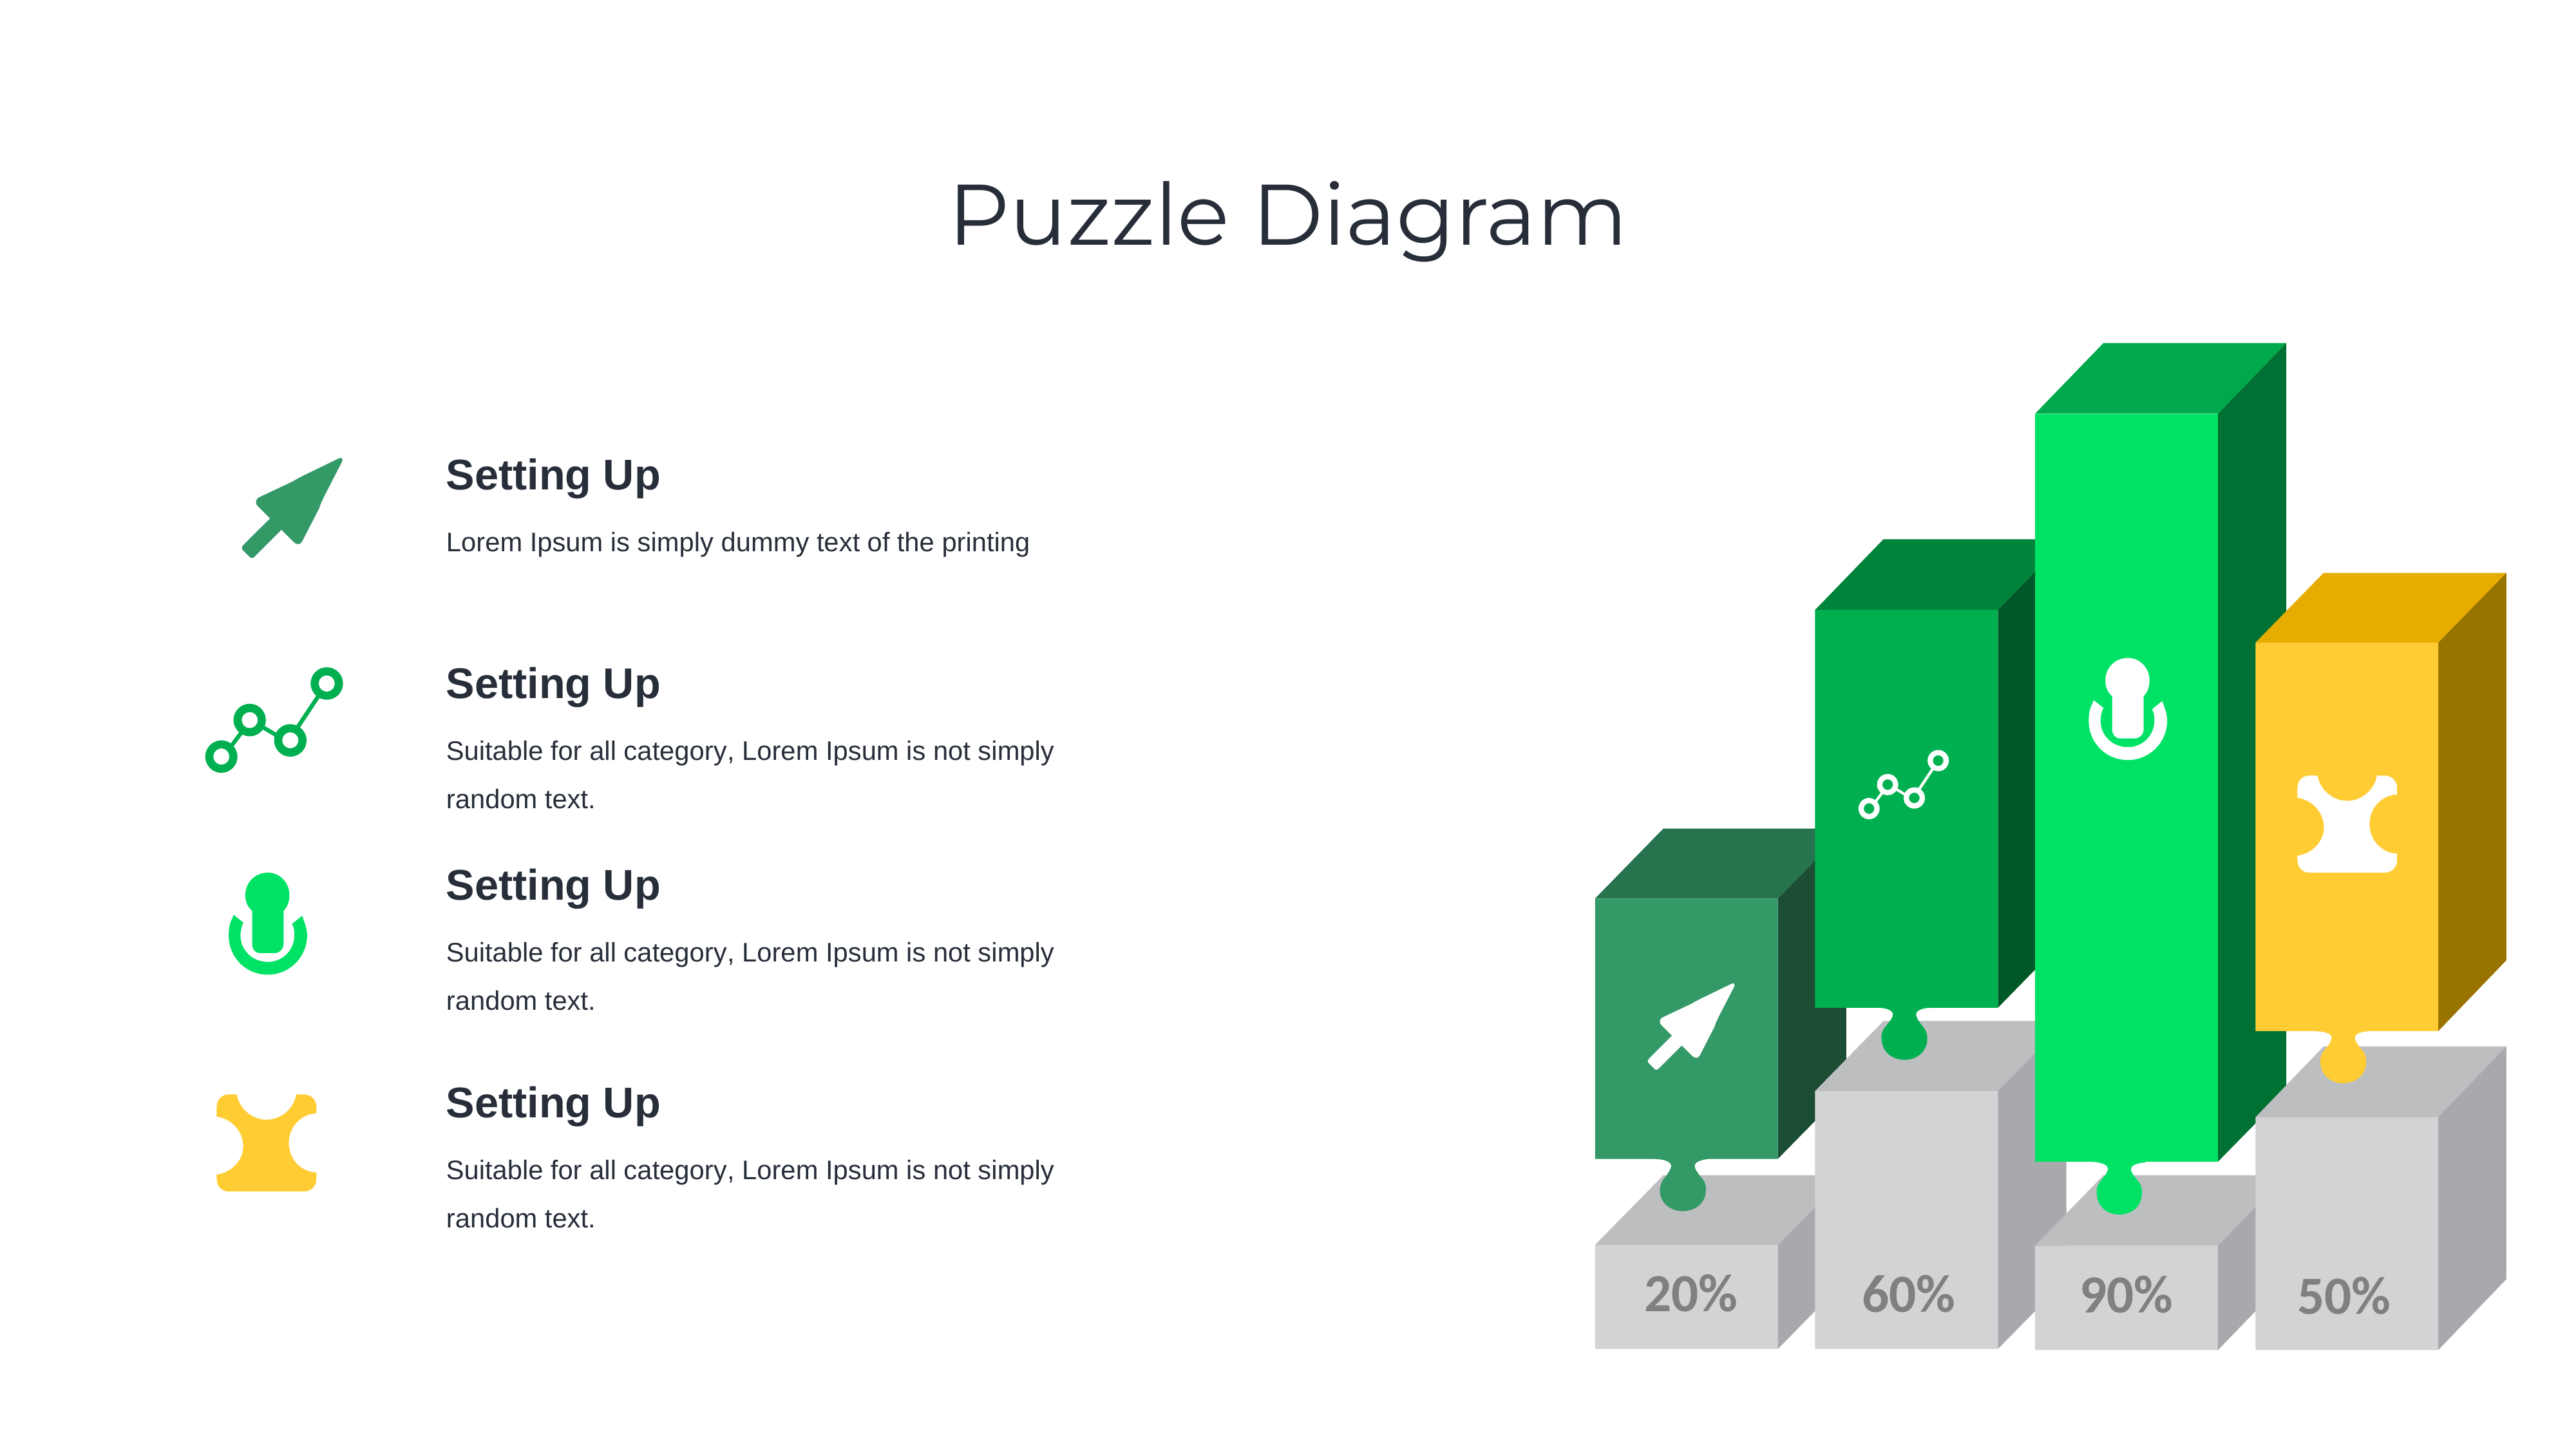

# Puzzle Diagram

Setting Up

Lorem Ipsum is simply dummy text of the printing

Setting Up

Suitable for all category, Lorem Ipsum is not simply random text.

Setting Up

Suitable for all category, Lorem Ipsum is not simply random text.

Setting Up

Suitable for all category, Lorem Ipsum is not simply random text.

20%
60%
90%
50%